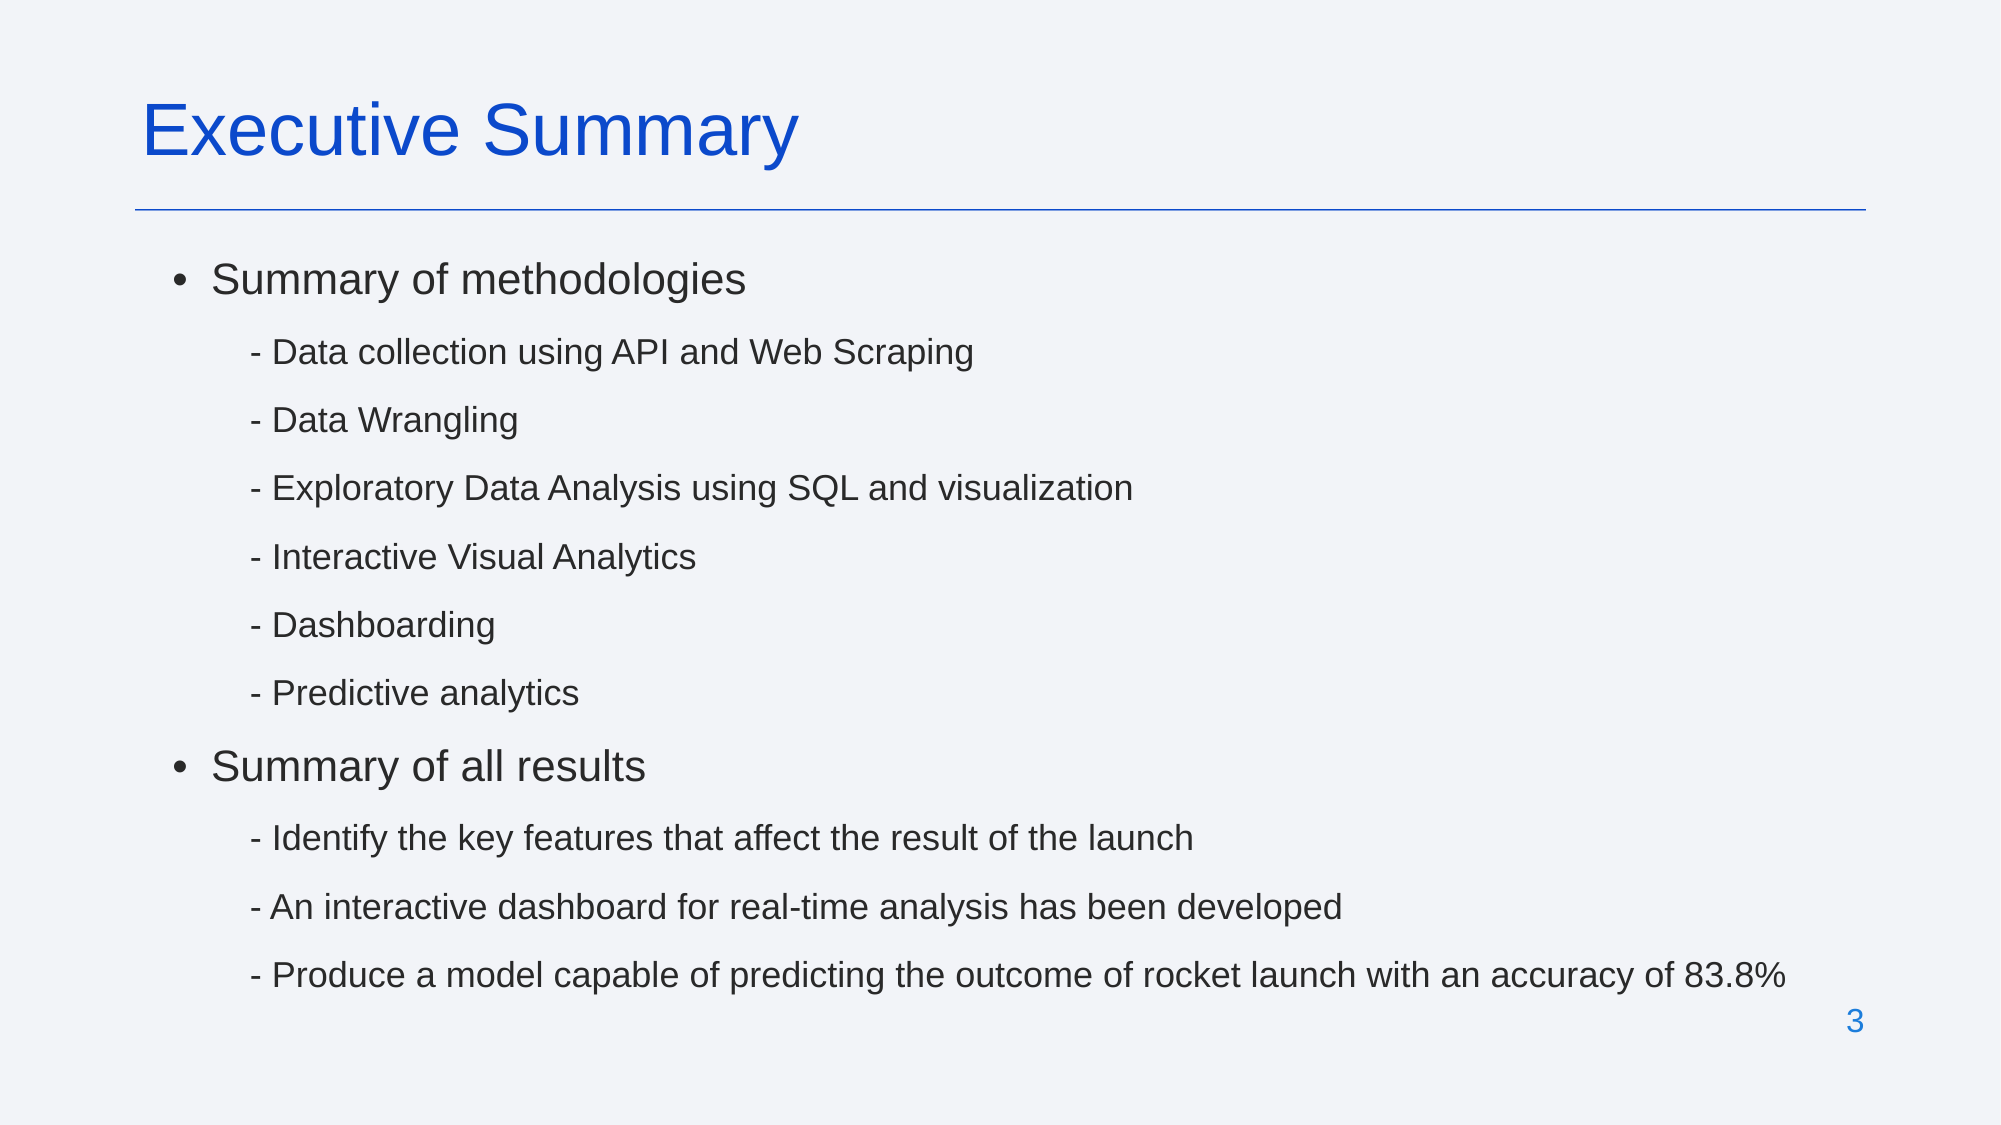

Executive Summary
Summary of methodologies
- Data collection using API and Web Scraping
- Data Wrangling
- Exploratory Data Analysis using SQL and visualization
- Interactive Visual Analytics
- Dashboarding
- Predictive analytics
Summary of all results
- Identify the key features that affect the result of the launch
- An interactive dashboard for real-time analysis has been developed
- Produce a model capable of predicting the outcome of rocket launch with an accuracy of 83.8%
3